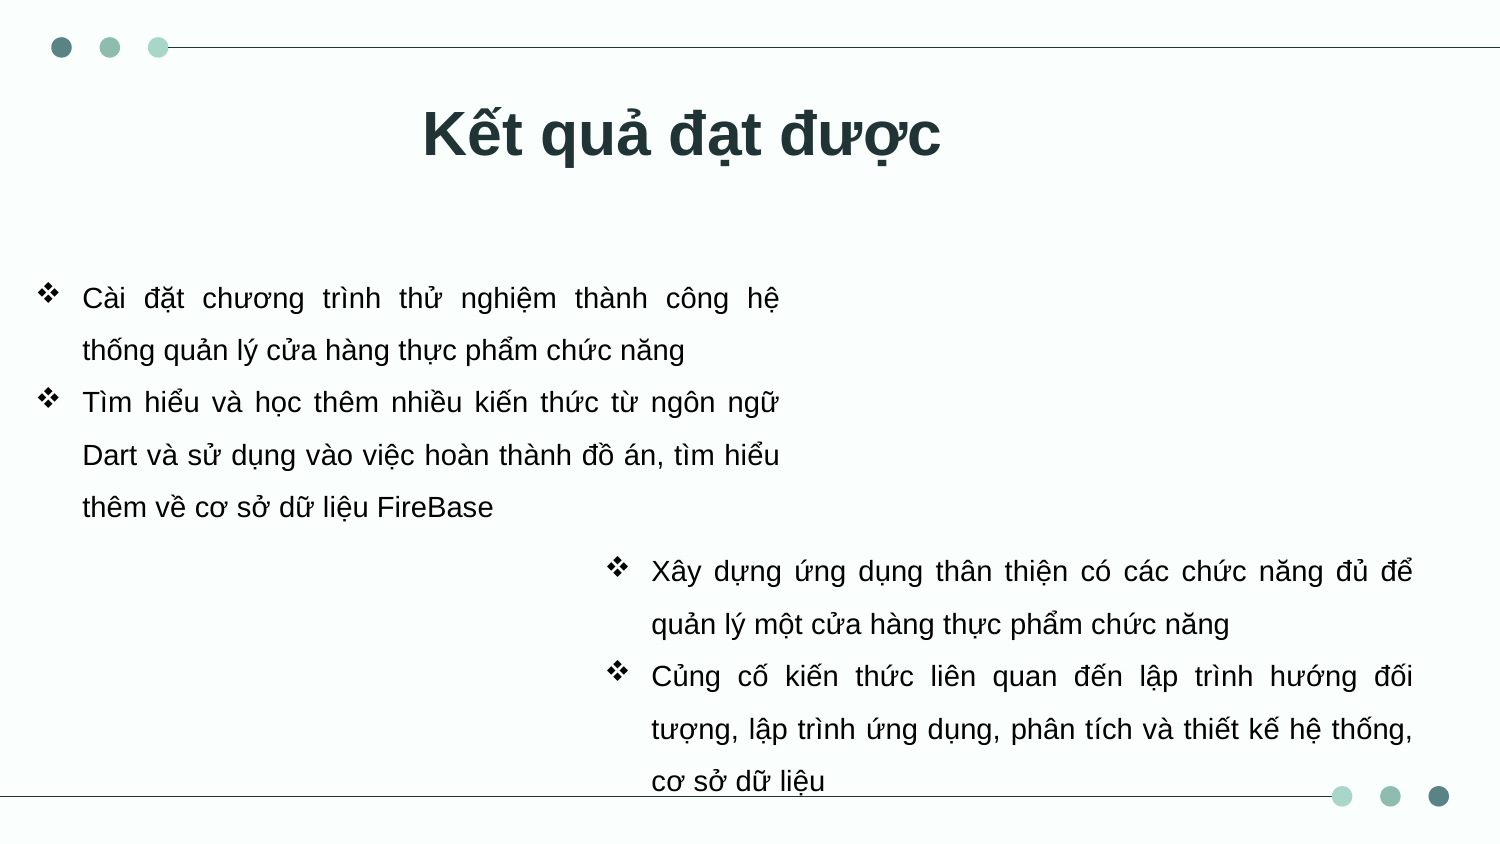

# Kết quả đạt được
Cài đặt chương trình thử nghiệm thành công hệ thống quản lý cửa hàng thực phẩm chức năng
Tìm hiểu và học thêm nhiều kiến thức từ ngôn ngữ Dart và sử dụng vào việc hoàn thành đồ án, tìm hiểu thêm về cơ sở dữ liệu FireBase
Xây dựng ứng dụng thân thiện có các chức năng đủ để quản lý một cửa hàng thực phẩm chức năng
Củng cố kiến thức liên quan đến lập trình hướng đối tượng, lập trình ứng dụng, phân tích và thiết kế hệ thống, cơ sở dữ liệu